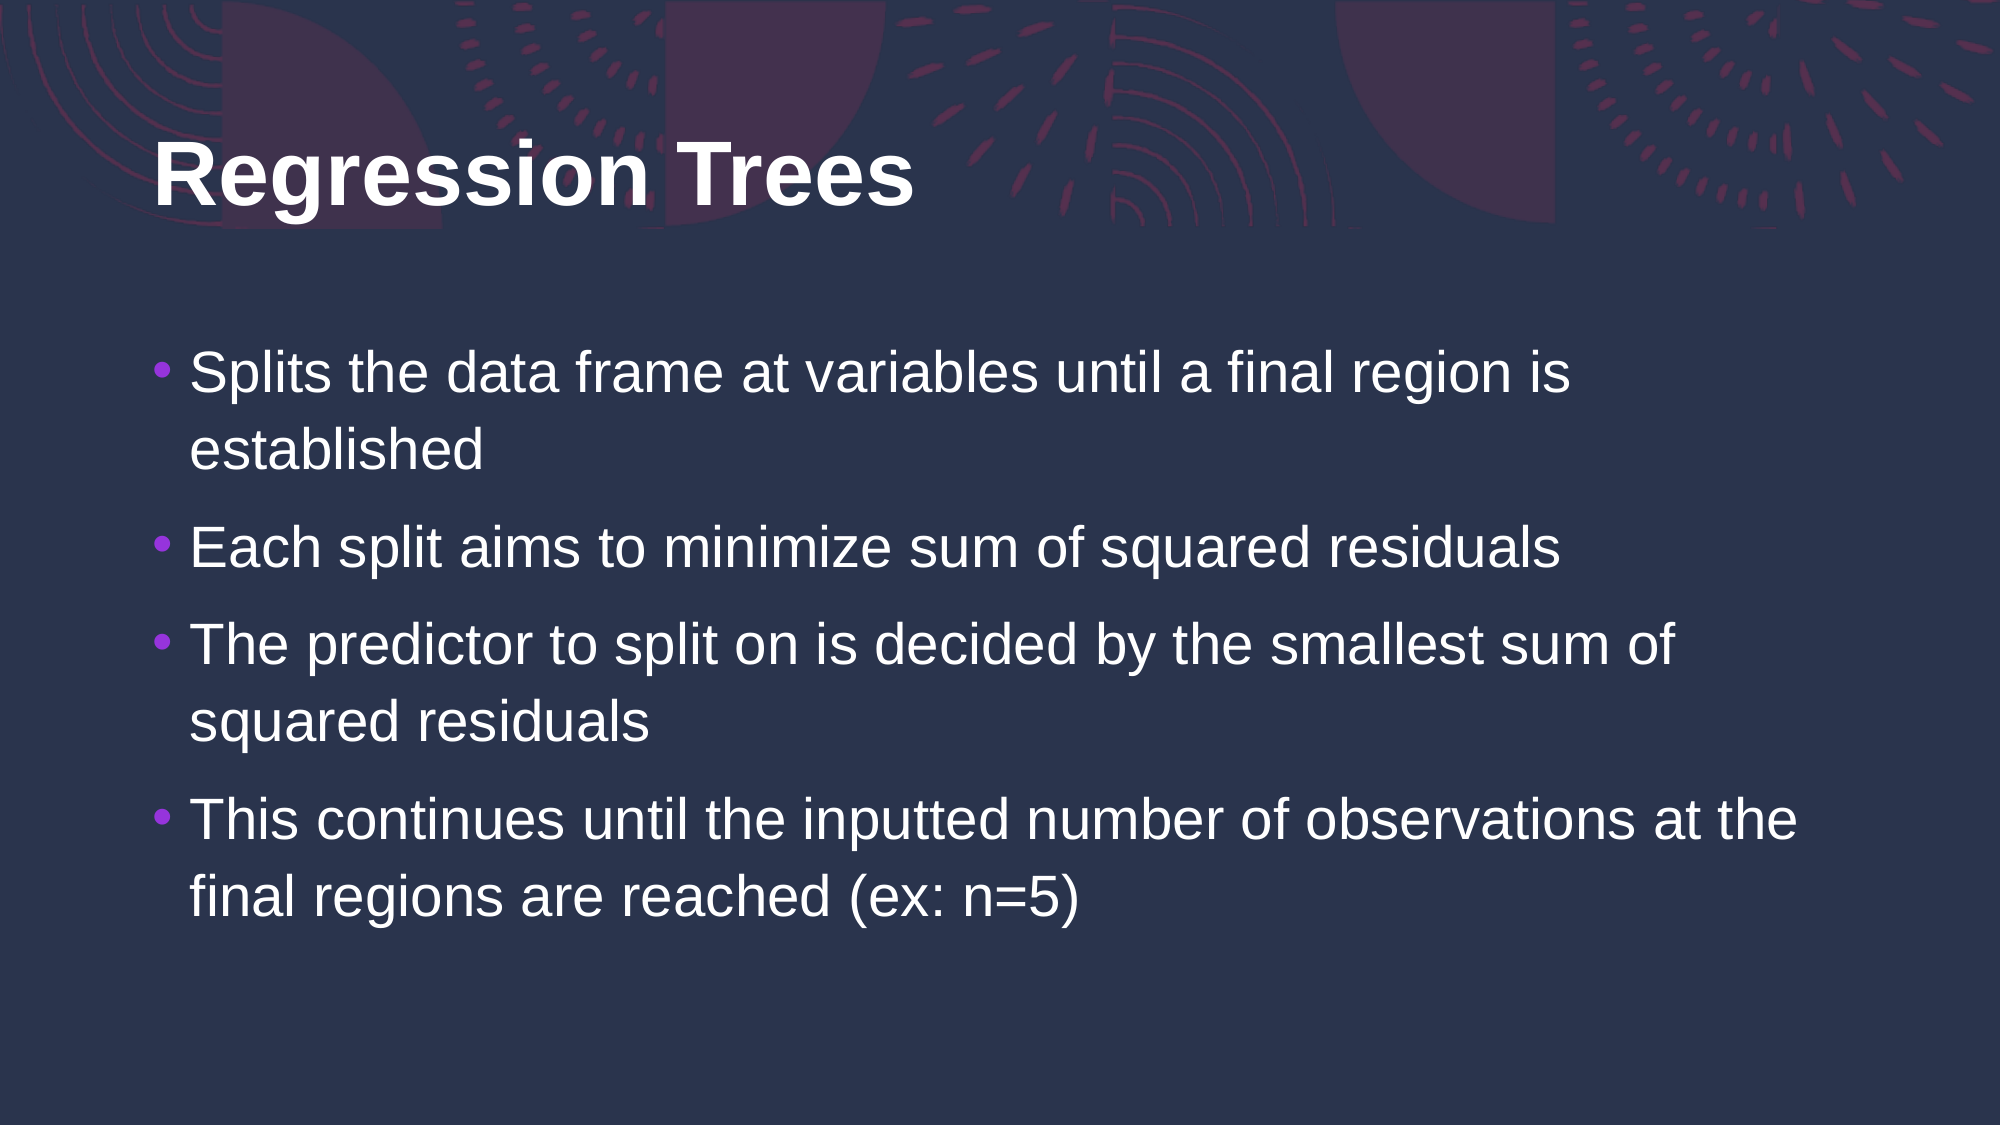

# Regression Trees
Splits the data frame at variables until a final region is established
Each split aims to minimize sum of squared residuals
The predictor to split on is decided by the smallest sum of squared residuals
This continues until the inputted number of observations at the final regions are reached (ex: n=5)